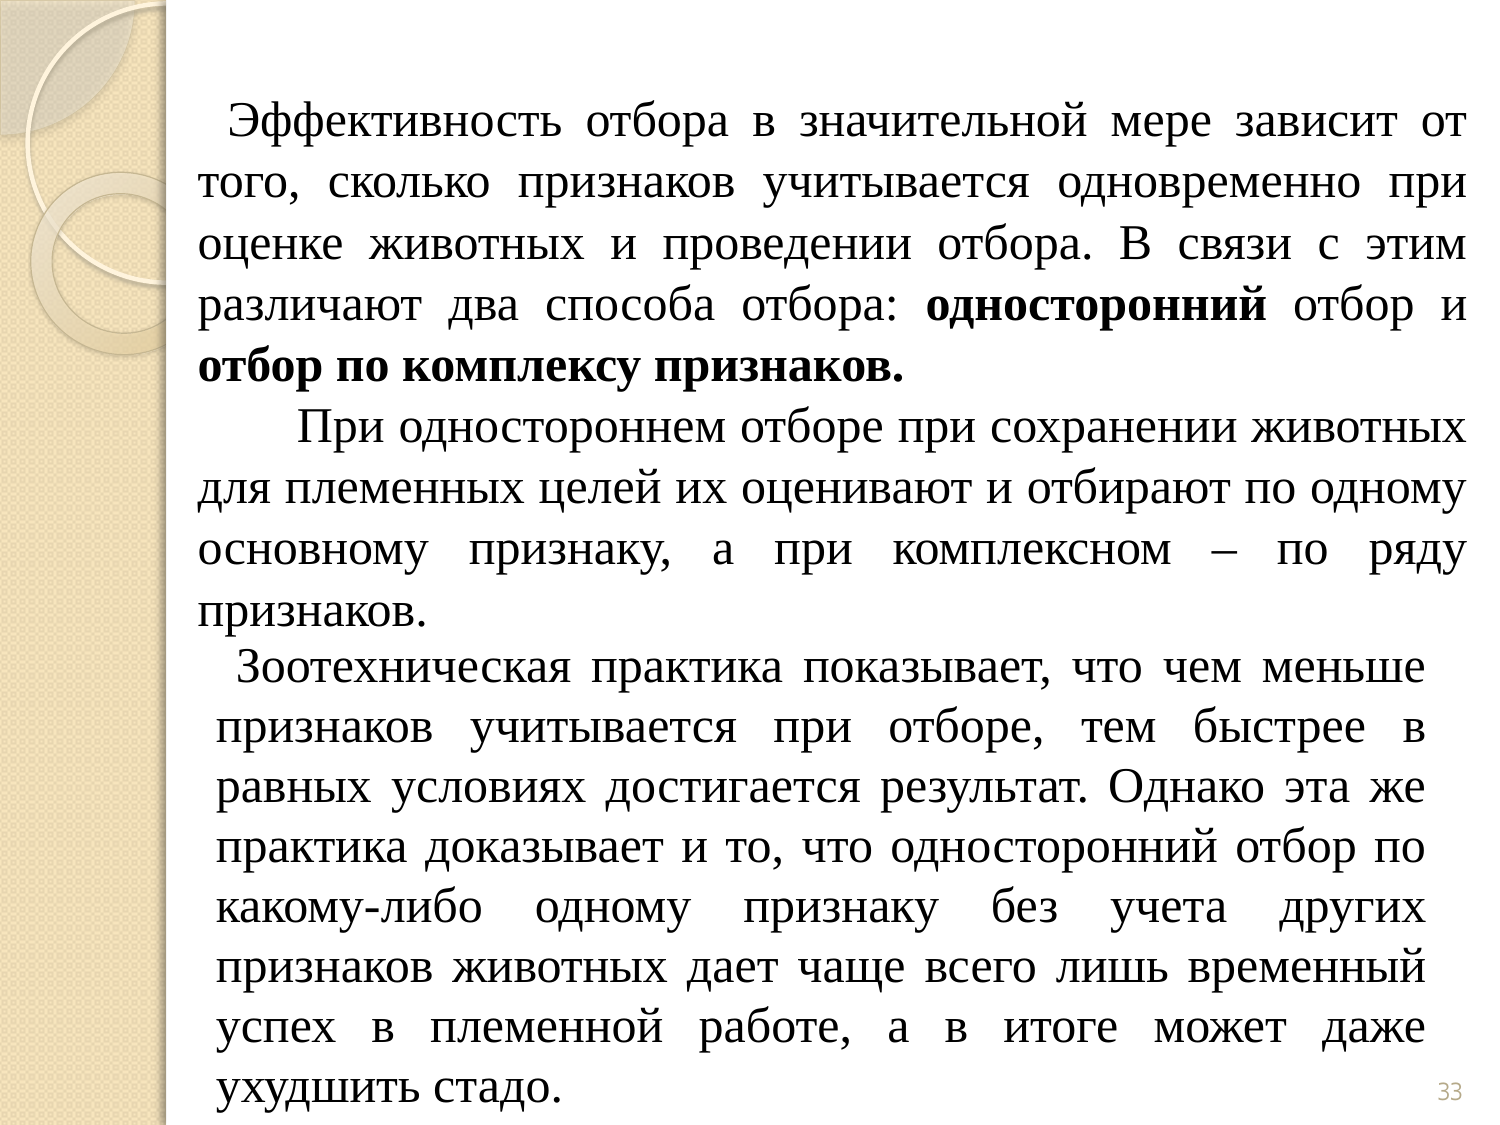

Эффективность отбора в значительной мере зависит от того, сколько признаков учитывается одновременно при оценке животных и проведении отбора. В связи с этим различают два способа отбора: односторонний отбор и отбор по комплексу признаков.
     При одностороннем отборе при сохранении животных для племенных целей их оценивают и отбирают по одному основному признаку, а при комплексном – по ряду признаков.
 Зоотехническая практика показывает, что чем меньше признаков учитывается при отборе, тем быстрее в равных условиях достигается результат. Однако эта же практика доказывает и то, что односторонний отбор по какому-либо одному признаку без учета других признаков животных дает чаще всего лишь временный успех в племенной работе, а в итоге может даже ухудшить стадо.
33